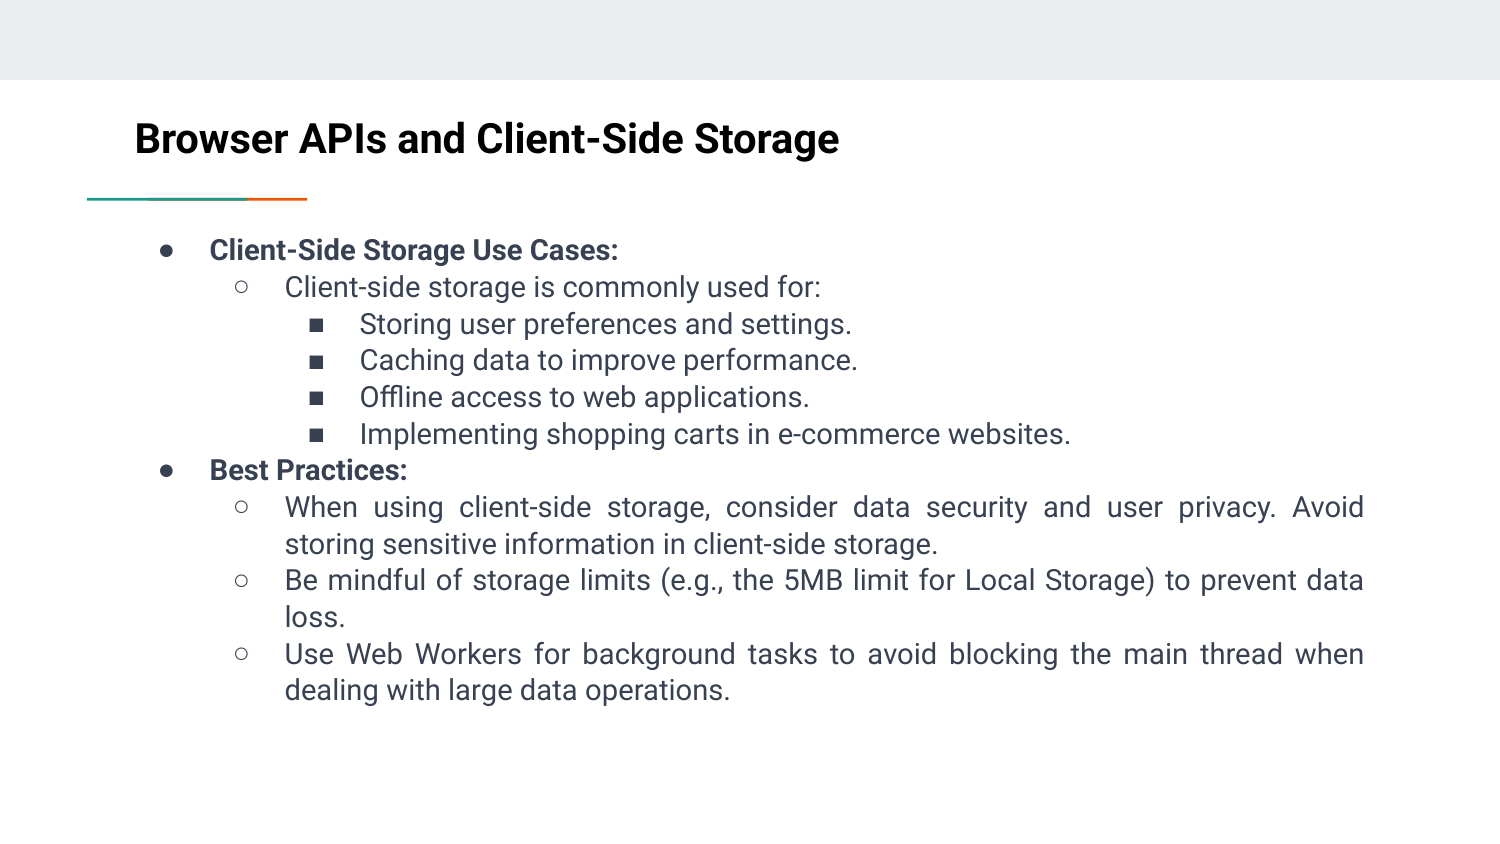

# Browser APIs and Client-Side Storage
Client-Side Storage Use Cases:
Client-side storage is commonly used for:
Storing user preferences and settings.
Caching data to improve performance.
Offline access to web applications.
Implementing shopping carts in e-commerce websites.
Best Practices:
When using client-side storage, consider data security and user privacy. Avoid storing sensitive information in client-side storage.
Be mindful of storage limits (e.g., the 5MB limit for Local Storage) to prevent data loss.
Use Web Workers for background tasks to avoid blocking the main thread when dealing with large data operations.